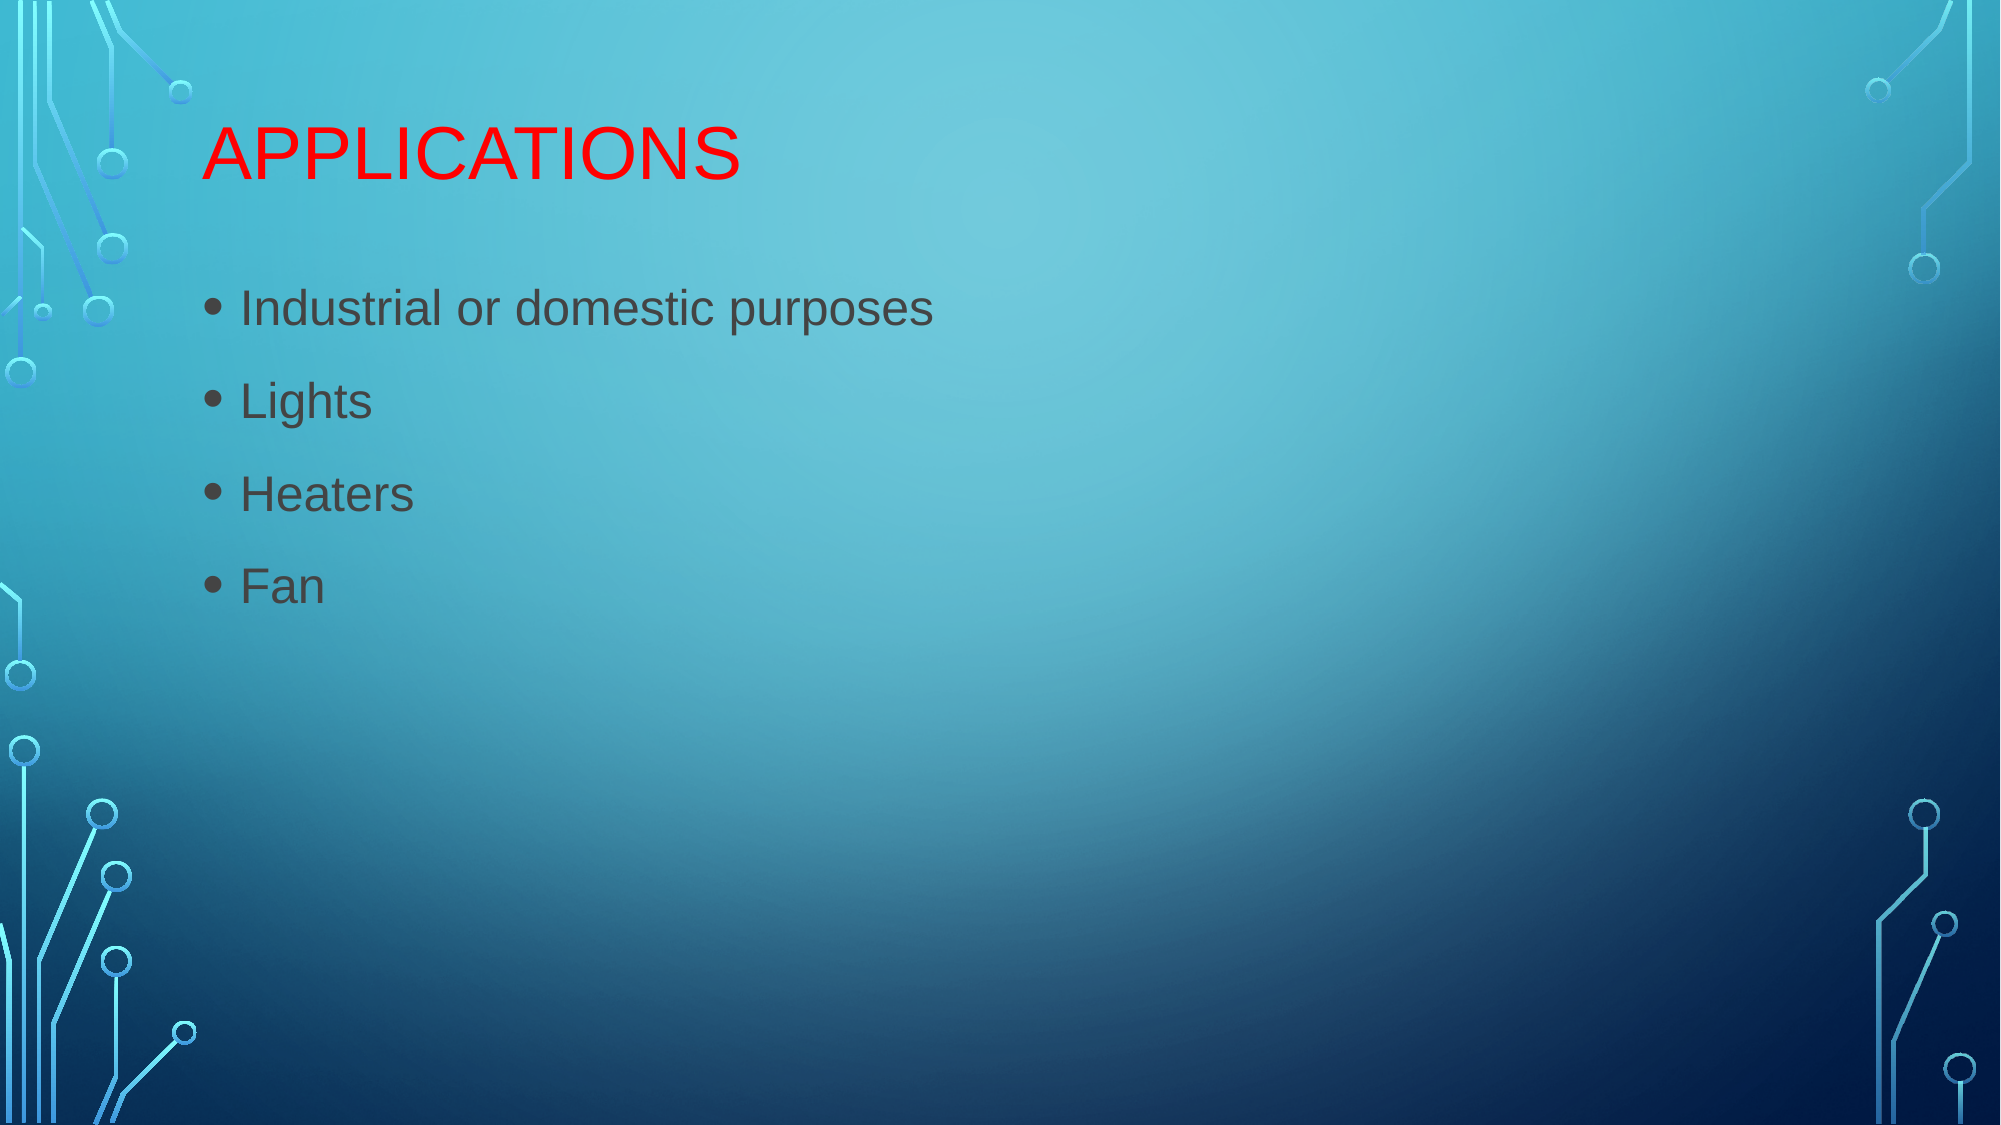

# Applications
Industrial or domestic purposes
Lights
Heaters
Fan